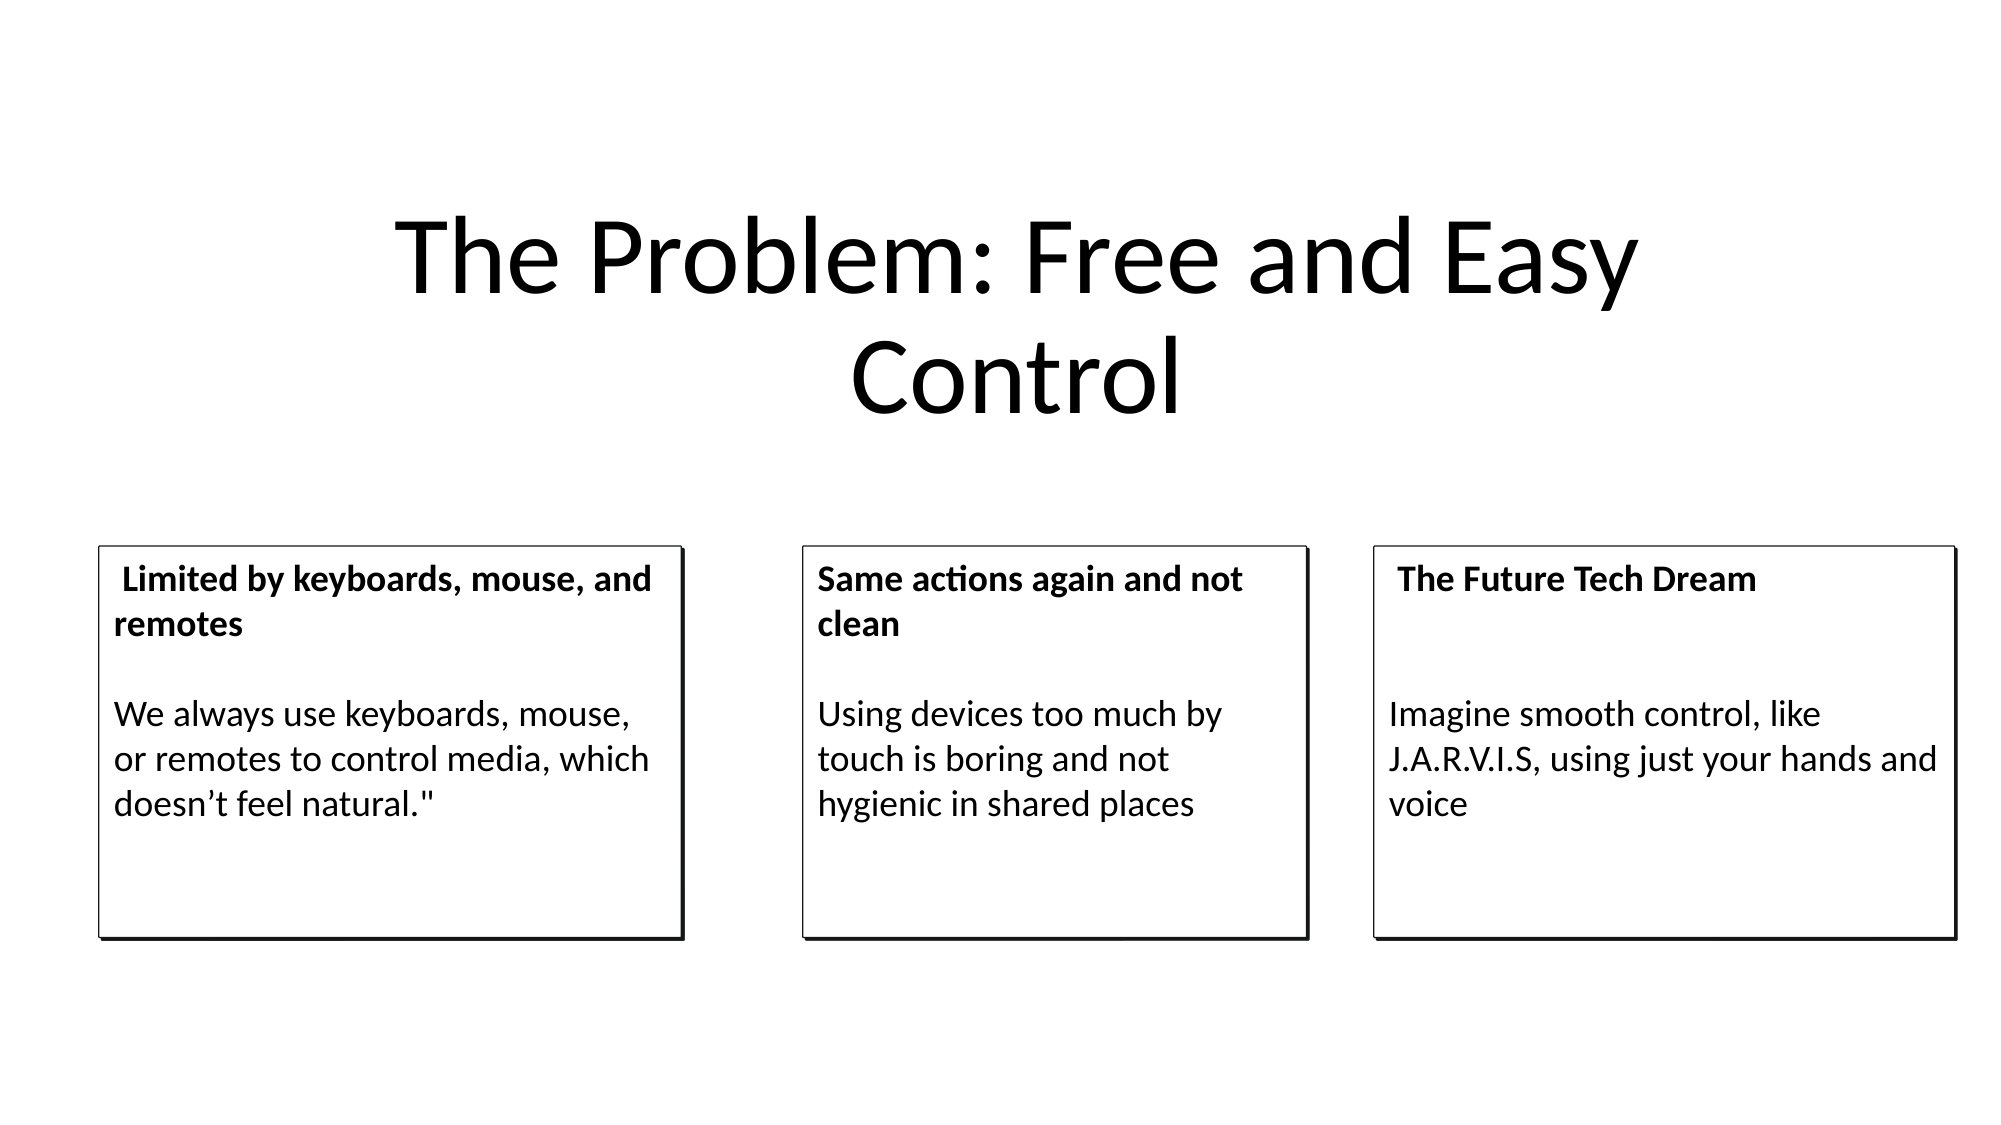

# The Problem: Free and Easy Control
Same actions again and not clean

Using devices too much by touch is boring and not hygienic in shared places

 The Future Tech Dream

Imagine smooth control, like J.A.R.V.I.S, using just your hands and voice

 Limited by keyboards, mouse, and remotes

We always use keyboards, mouse, or remotes to control media, which doesn’t feel natural."